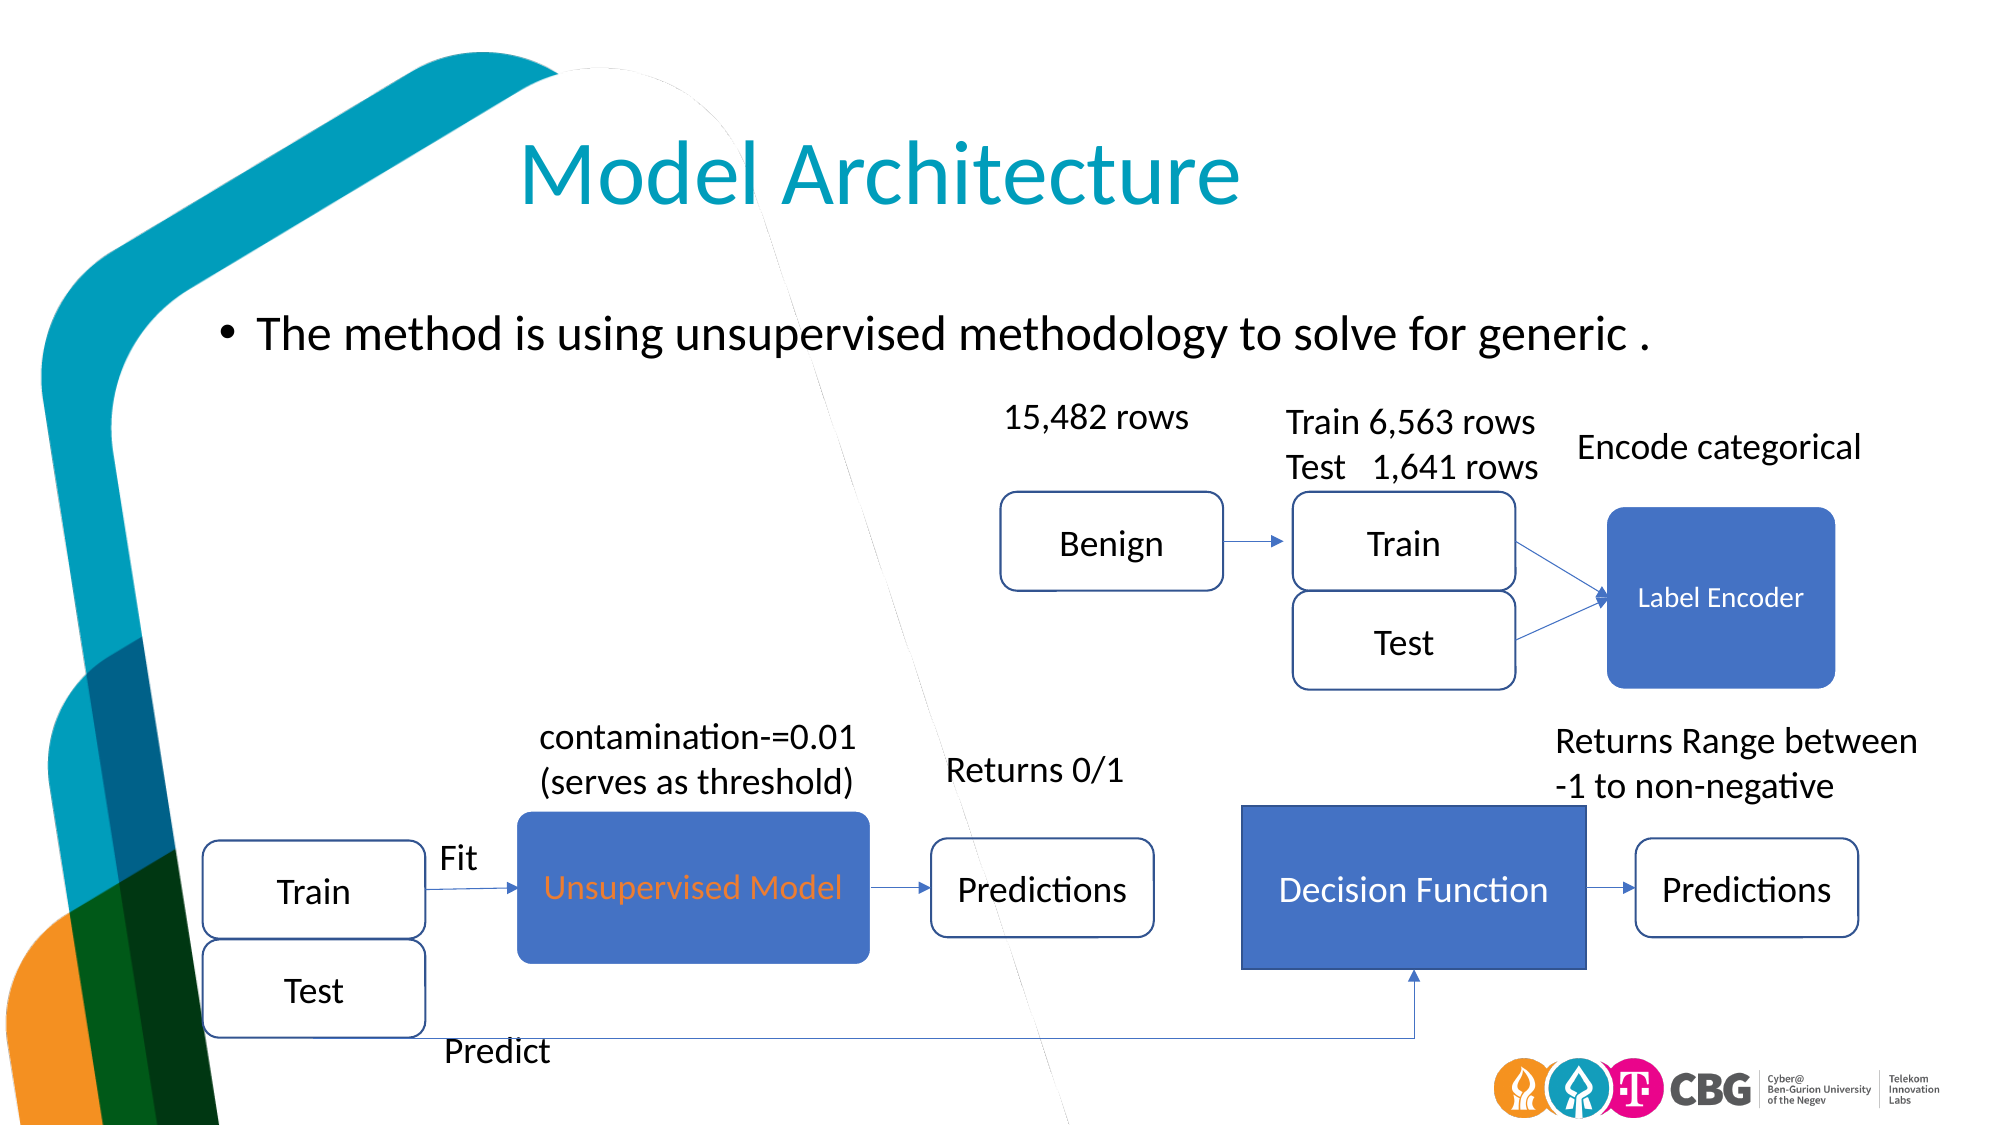

# Model Architecture
The method is using unsupervised methodology to solve for generic .
15,482 rows
Train 6,563 rows
Test   1,641 rows
Encode categorical
Benign
Train

Label Encoder
Test
contamination-=0.01 (serves as threshold)
Returns Range between -1 to non-negative
Returns 0/1
Decision Function

Unsupervised Model
Fit
Predictions
Predictions
Train
Test
Predict